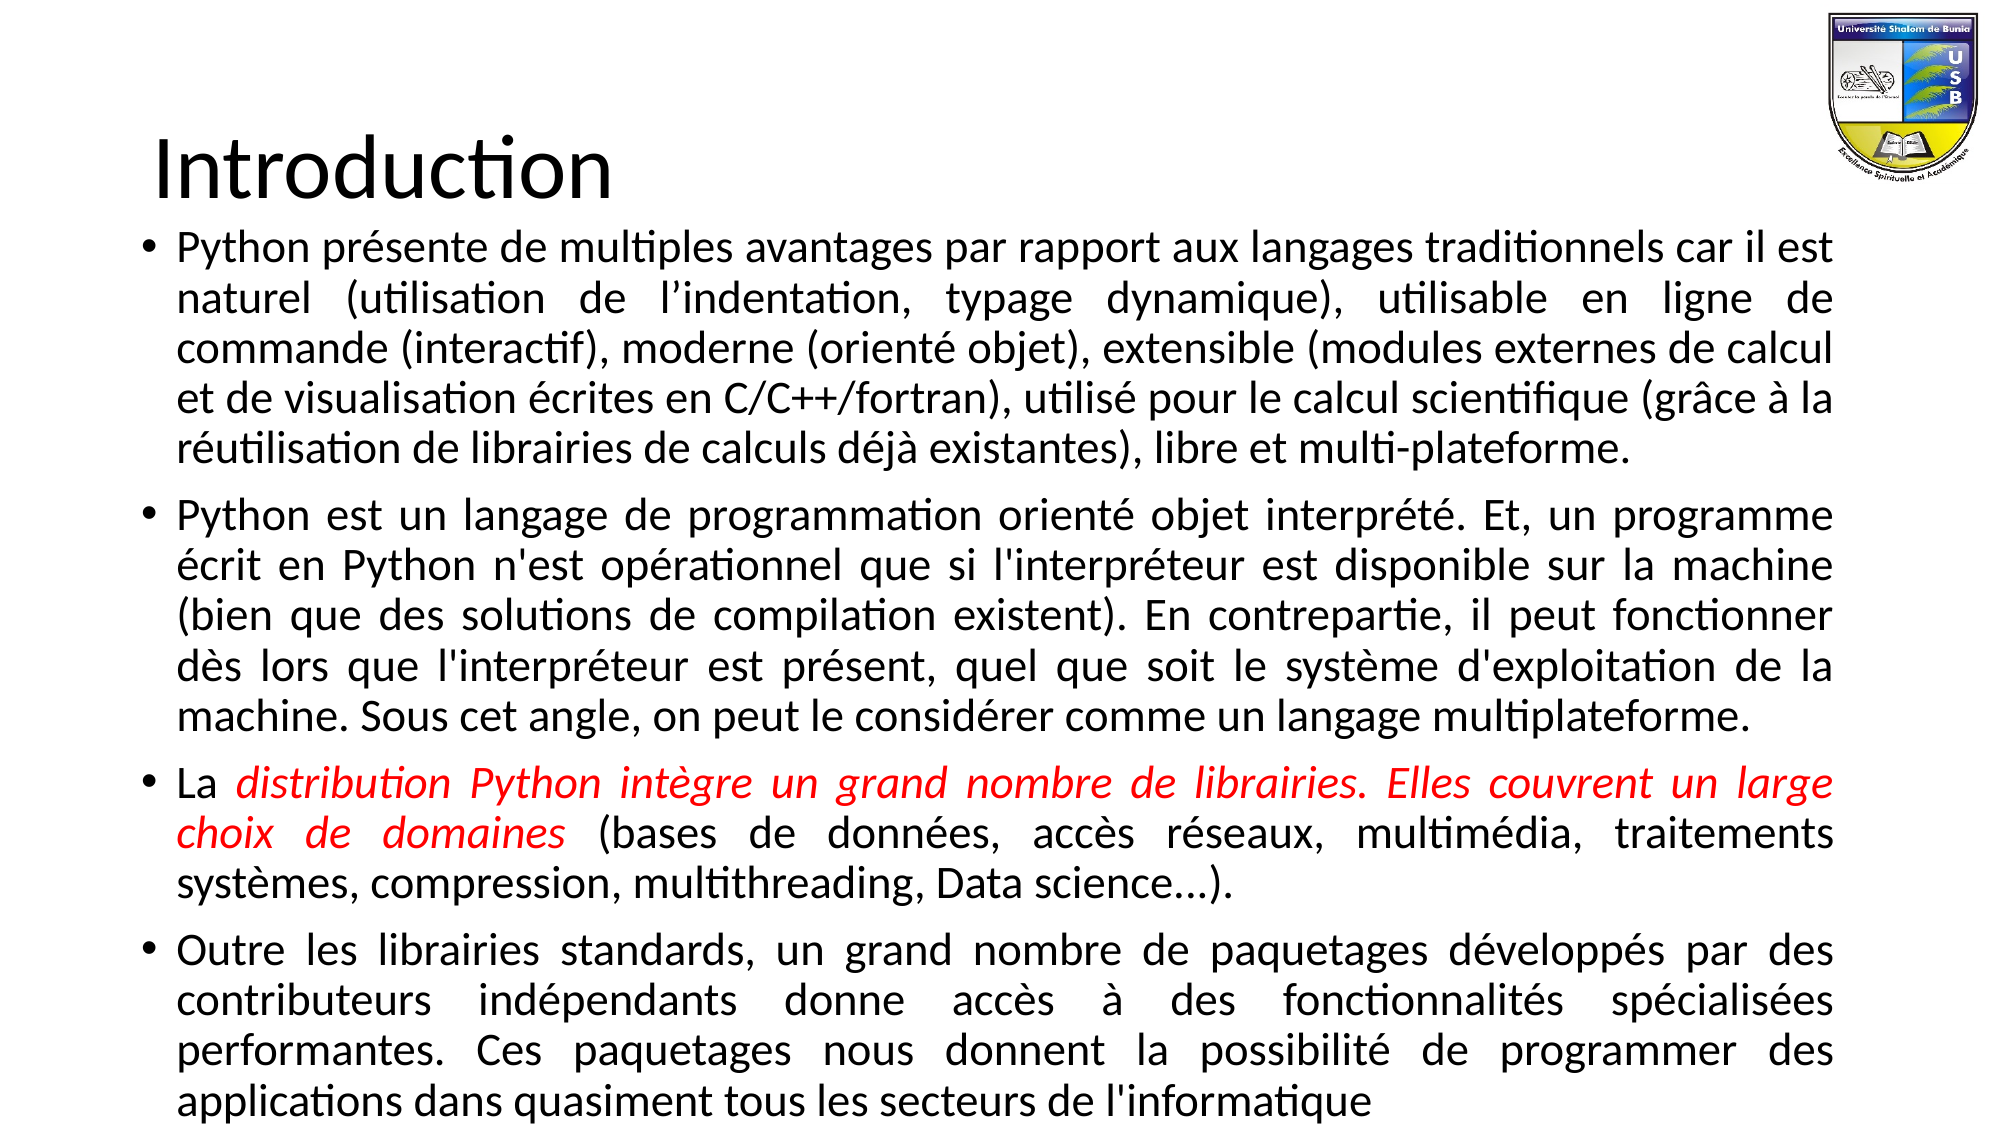

# Introduction
Python présente de multiples avantages par rapport aux langages traditionnels car il est naturel (utilisation de l’indentation, typage dynamique), utilisable en ligne de commande (interactif), moderne (orienté objet), extensible (modules externes de calcul et de visualisation écrites en C/C++/fortran), utilisé pour le calcul scientifique (grâce à la réutilisation de librairies de calculs déjà existantes), libre et multi-plateforme.
Python est un langage de programmation orienté objet interprété. Et, un programme écrit en Python n'est opérationnel que si l'interpréteur est disponible sur la machine (bien que des solutions de compilation existent). En contrepartie, il peut fonctionner dès lors que l'interpréteur est présent, quel que soit le système d'exploitation de la machine. Sous cet angle, on peut le considérer comme un langage multiplateforme.
La distribution Python intègre un grand nombre de librairies. Elles couvrent un large choix de domaines (bases de données, accès réseaux, multimédia, traitements systèmes, compression, multithreading, Data science...).
Outre les librairies standards, un grand nombre de paquetages développés par des contributeurs indépendants donne accès à des fonctionnalités spécialisées performantes. Ces paquetages nous donnent la possibilité de programmer des applications dans quasiment tous les secteurs de l'informatique